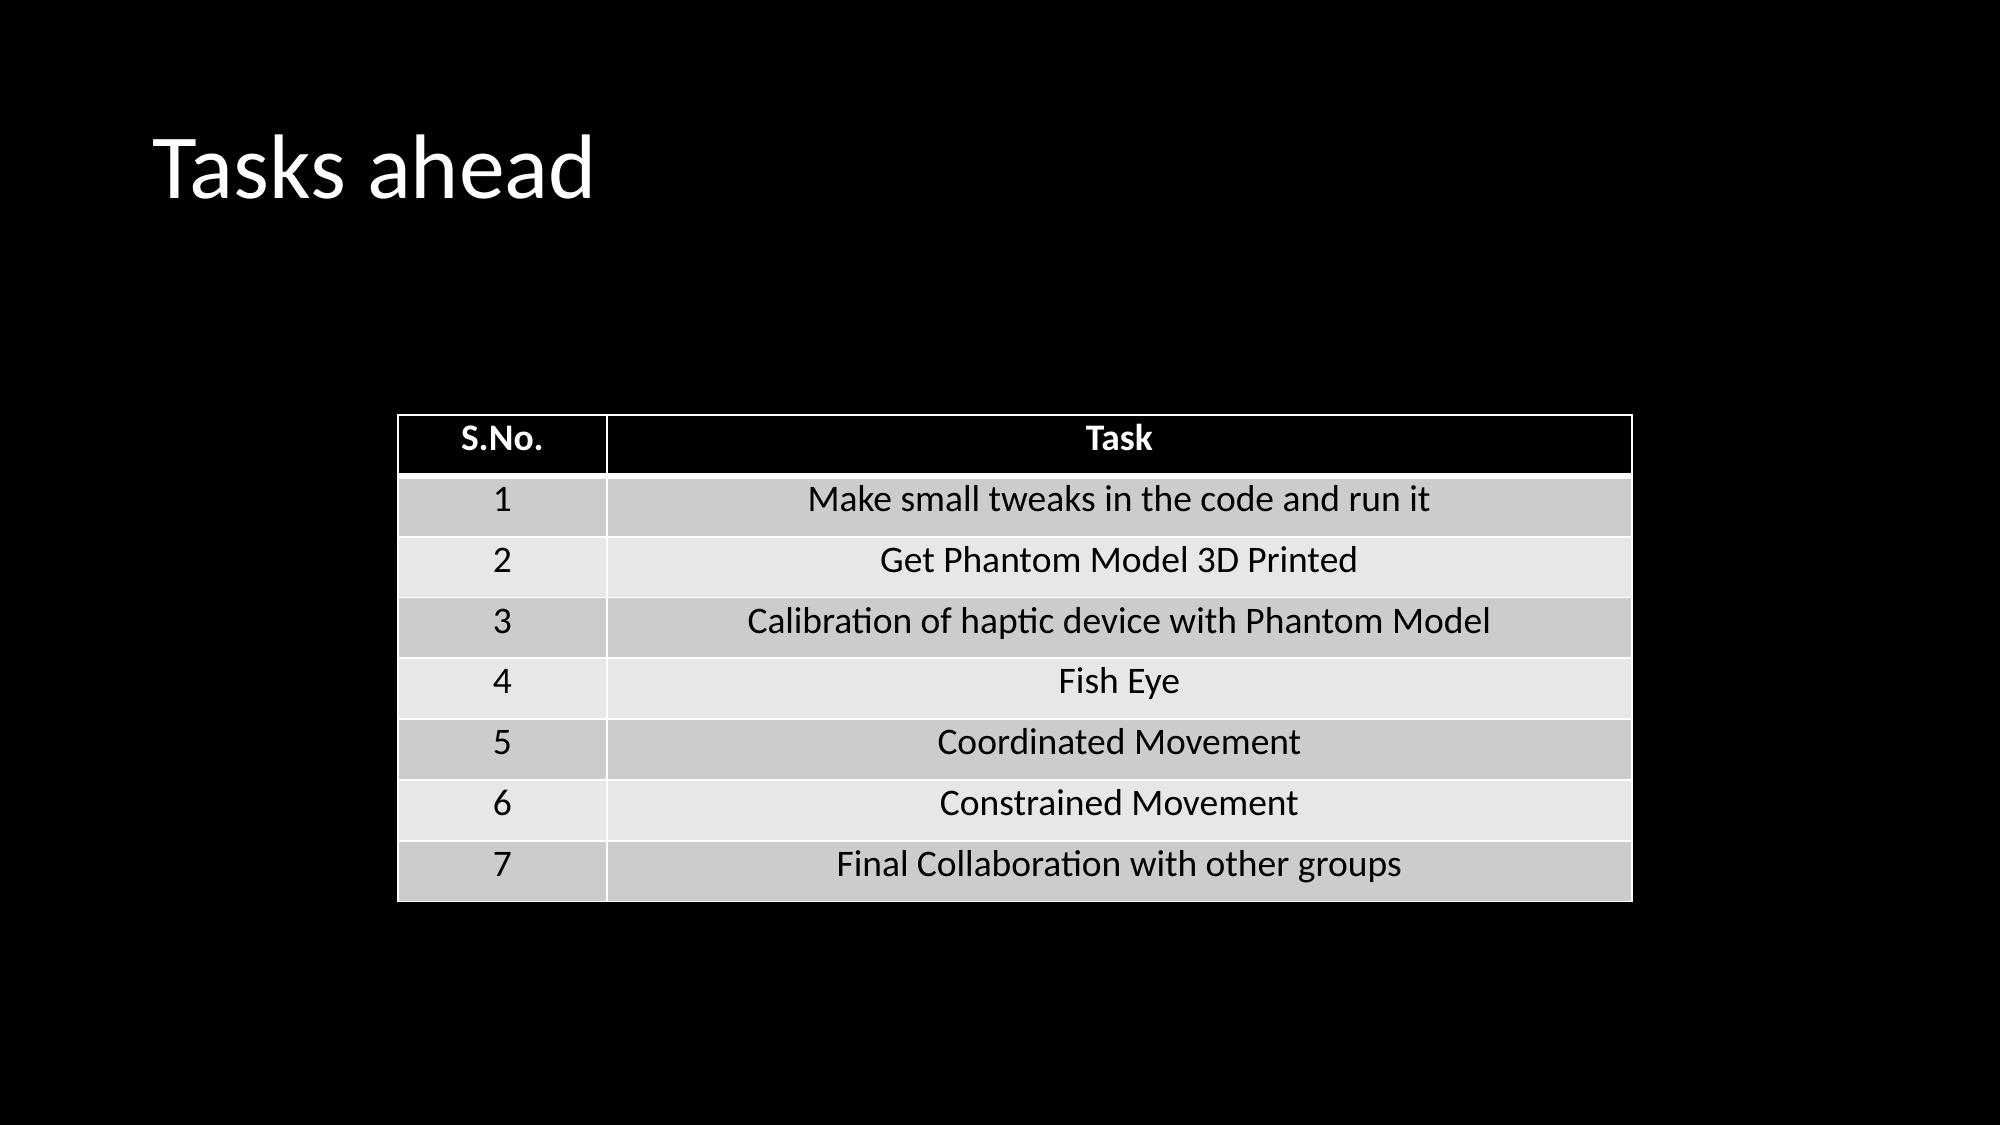

# Tasks ahead
| S.No. | Task |
| --- | --- |
| 1 | Make small tweaks in the code and run it |
| 2 | Get Phantom Model 3D Printed |
| 3 | Calibration of haptic device with Phantom Model |
| 4 | Fish Eye |
| 5 | Coordinated Movement |
| 6 | Constrained Movement |
| 7 | Final Collaboration with other groups |